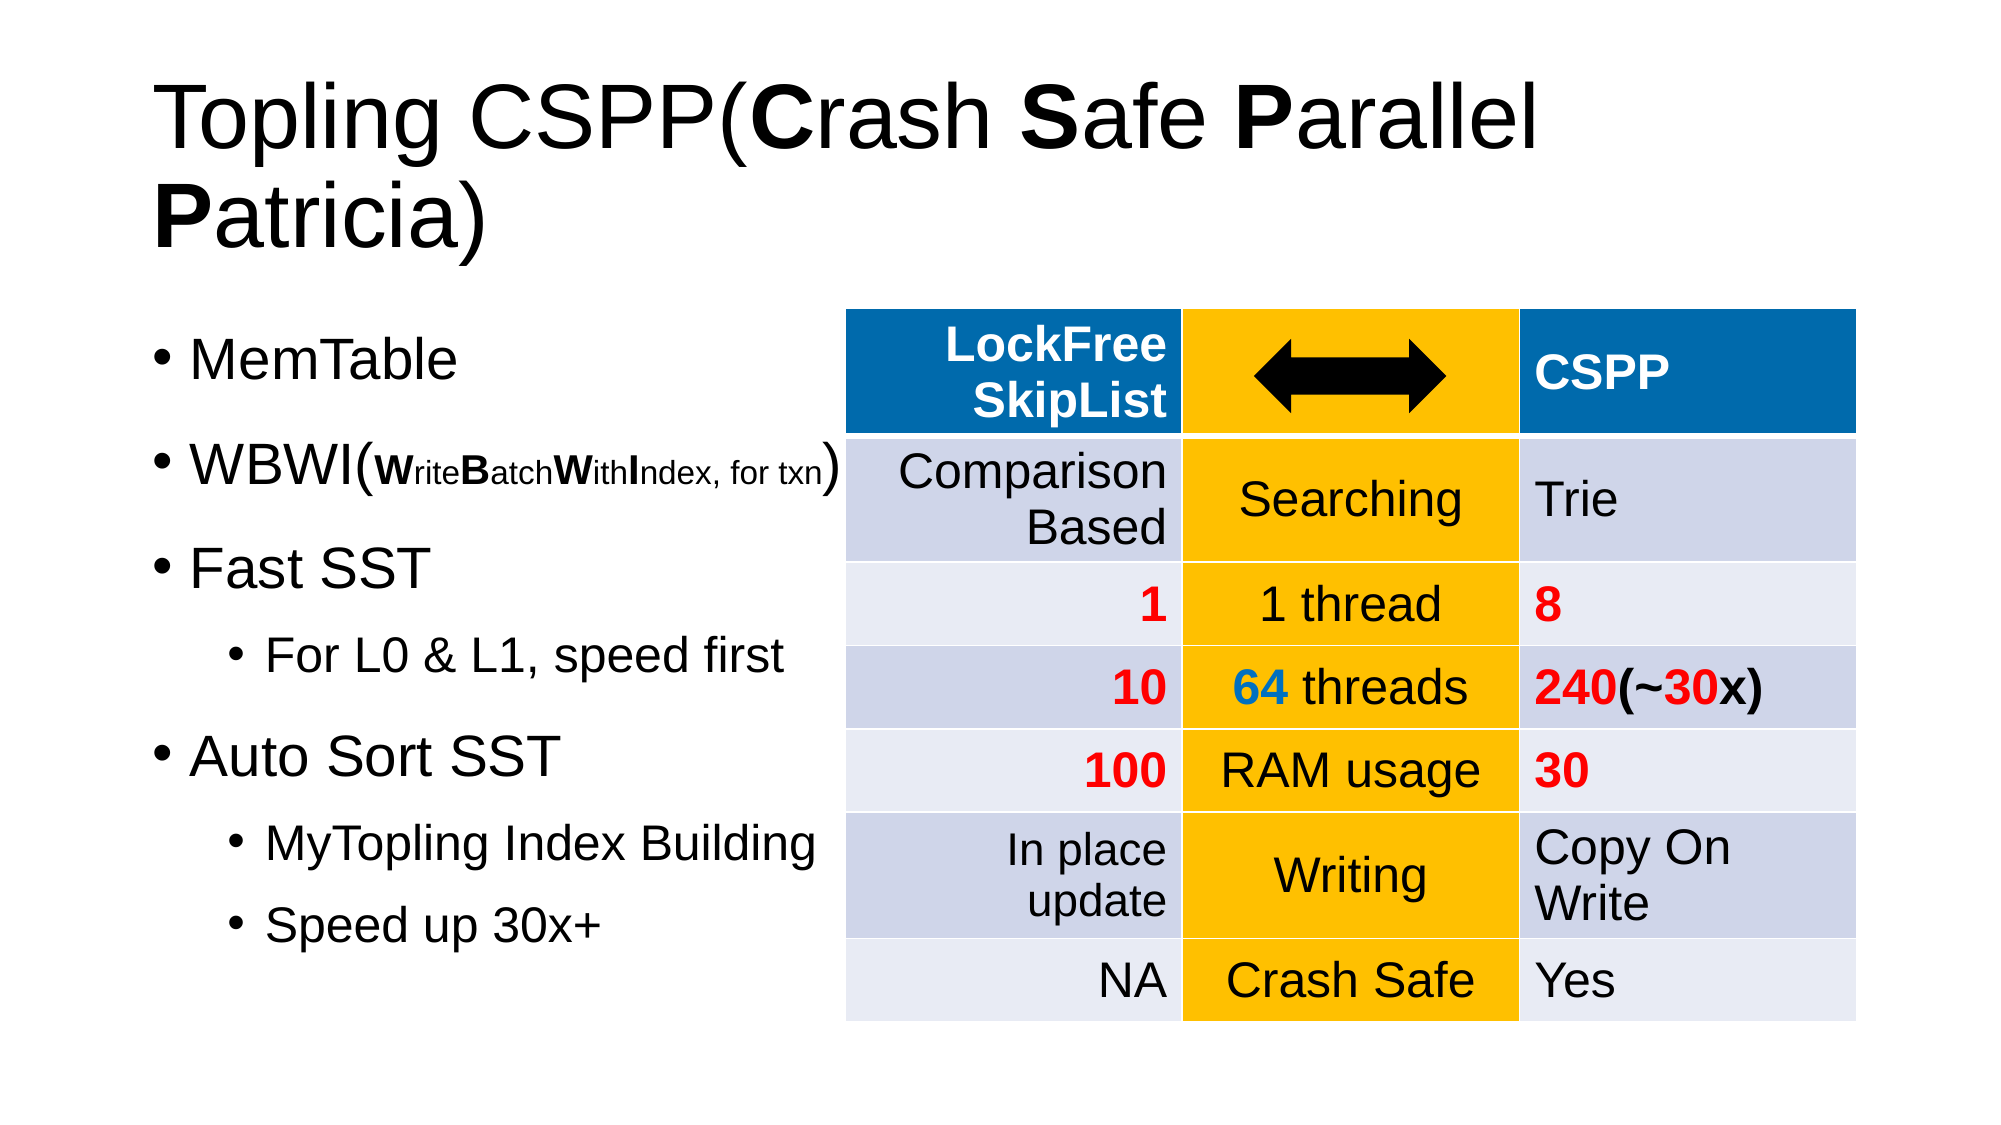

# Topling CSPP(Crash Safe Parallel Patricia)
MemTable
WBWI(WriteBatchWithIndex, for txn)
Fast SST
For L0 & L1, speed first
Auto Sort SST
MyTopling Index Building
Speed up 30x+
| LockFree SkipList |  | CSPP |
| --- | --- | --- |
| Comparison Based | Searching | Trie |
| 1 | 1 thread | 8 |
| 10 | 64 threads | 240(~30x) |
| 100 | RAM usage | 30 |
| In place update | Writing | Copy On Write |
| NA | Crash Safe | Yes |